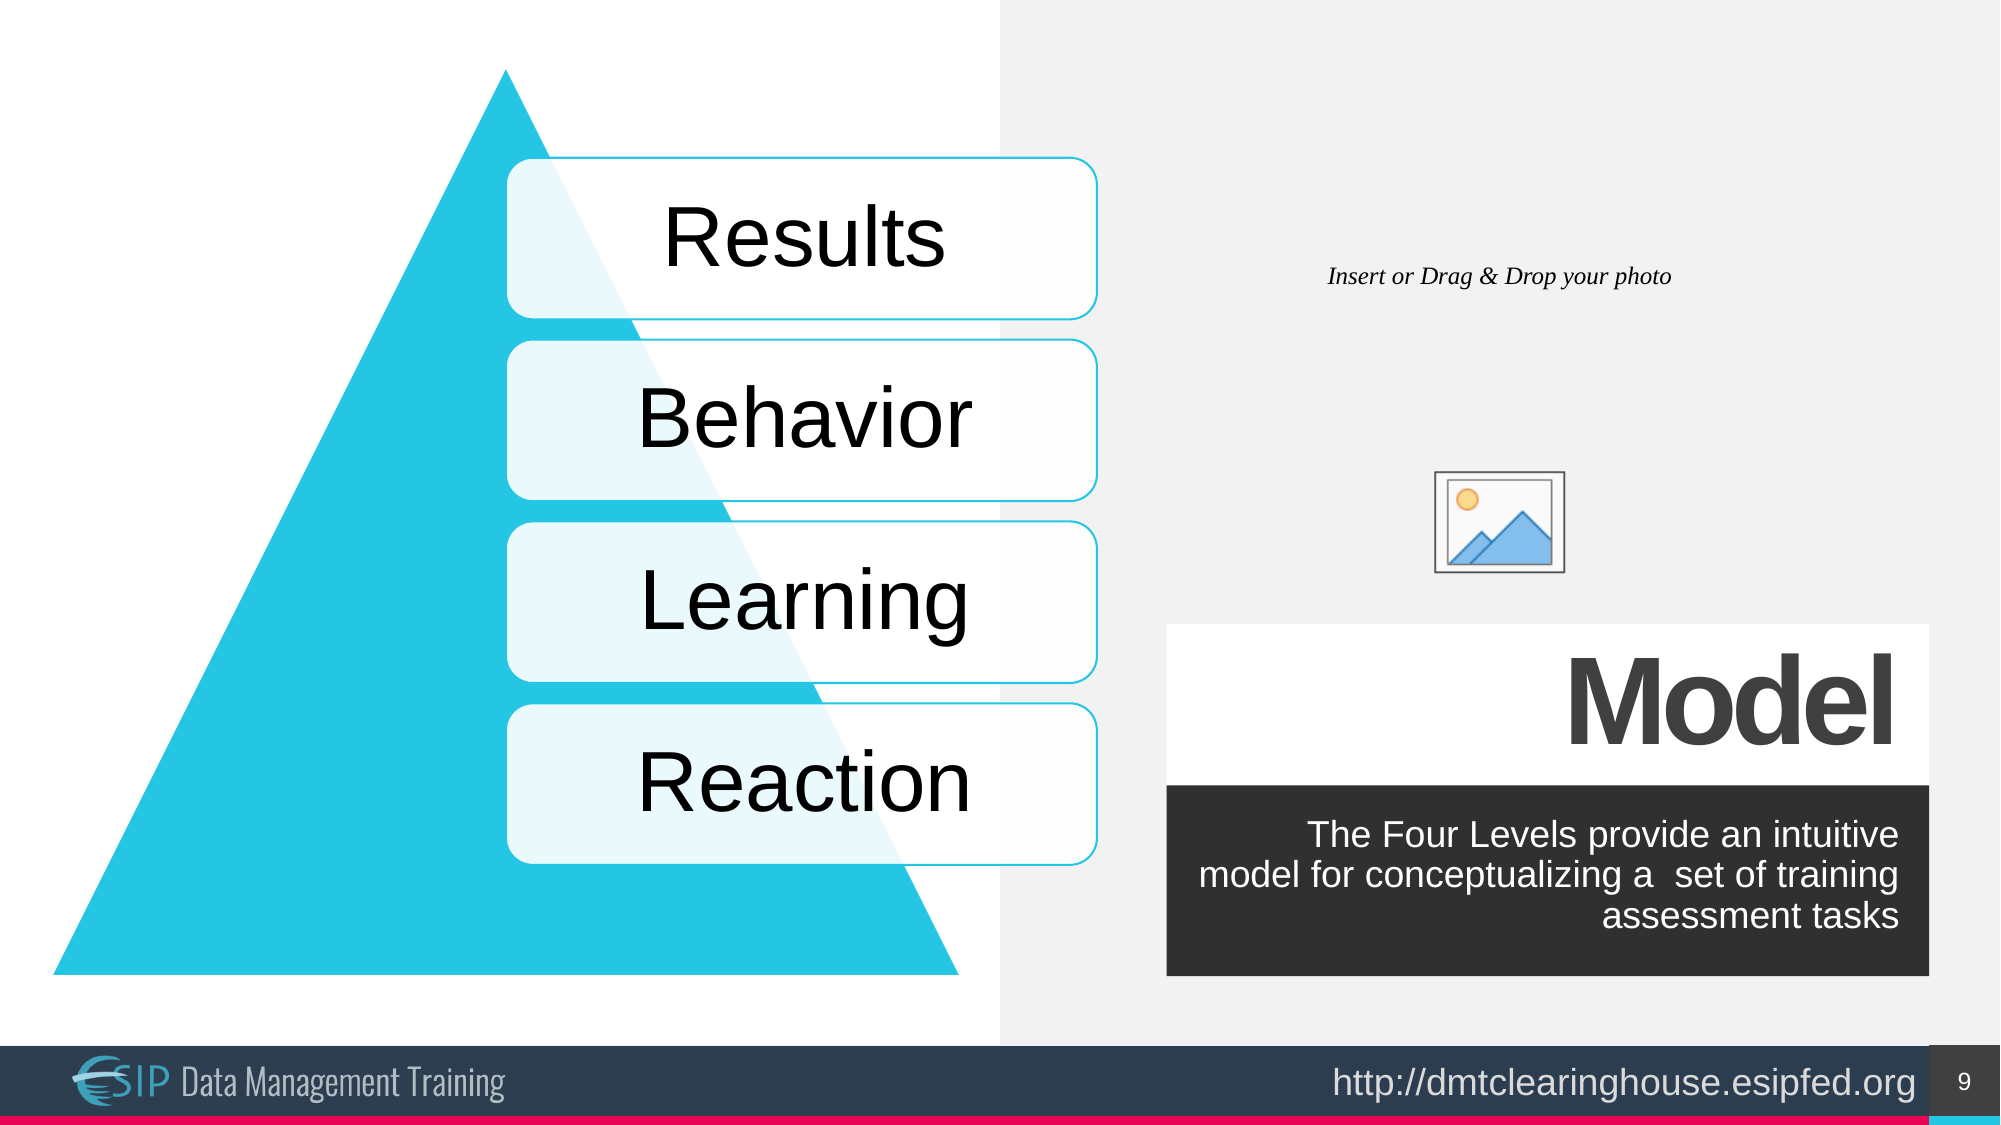

Results
Behavior
Learning
Reaction
# Model
The Four Levels provide an intuitive model for conceptualizing a  set of training assessment tasks
9